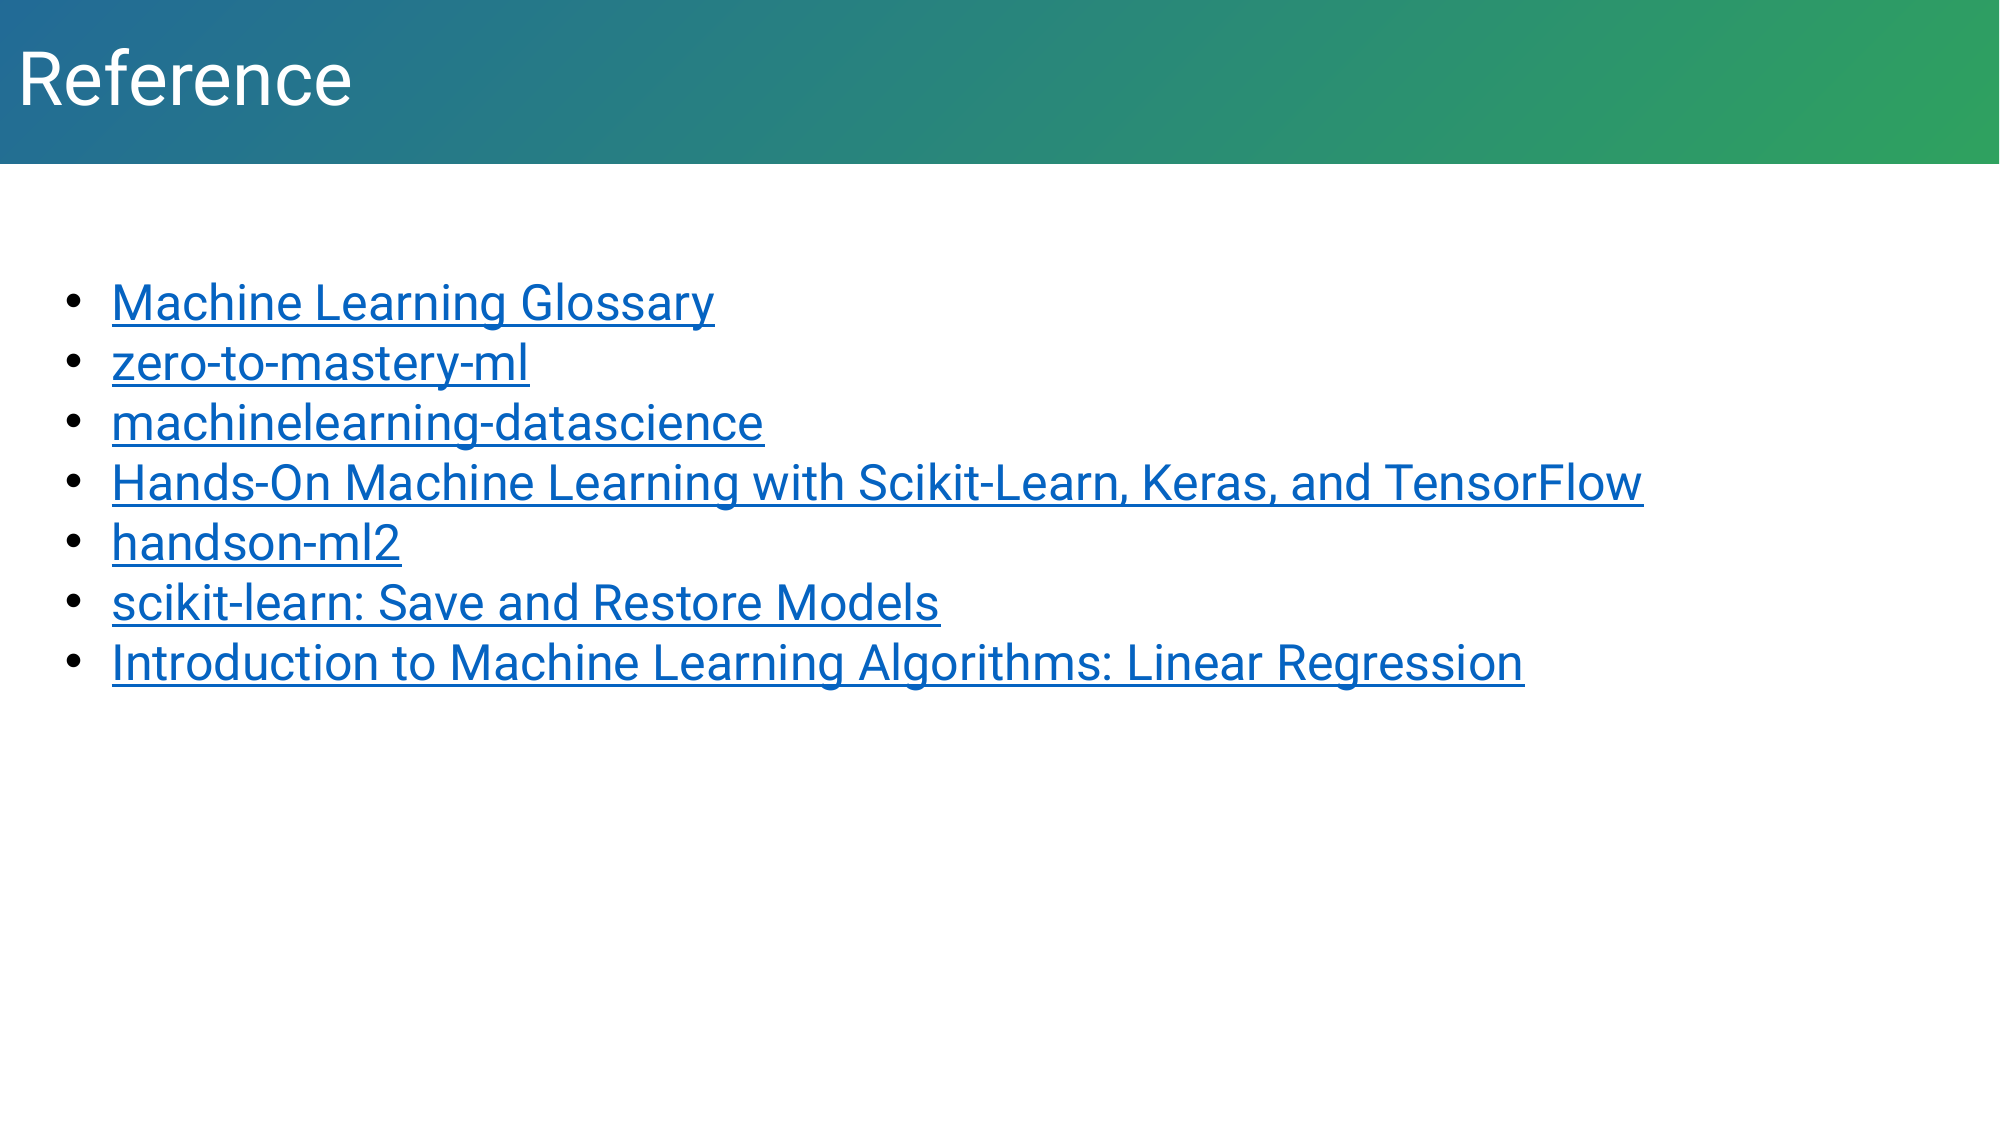

Reference
Machine Learning Glossary
zero-to-mastery-ml
machinelearning-datascience
Hands-On Machine Learning with Scikit-Learn, Keras, and TensorFlow
handson-ml2
scikit-learn: Save and Restore Models
Introduction to Machine Learning Algorithms: Linear Regression